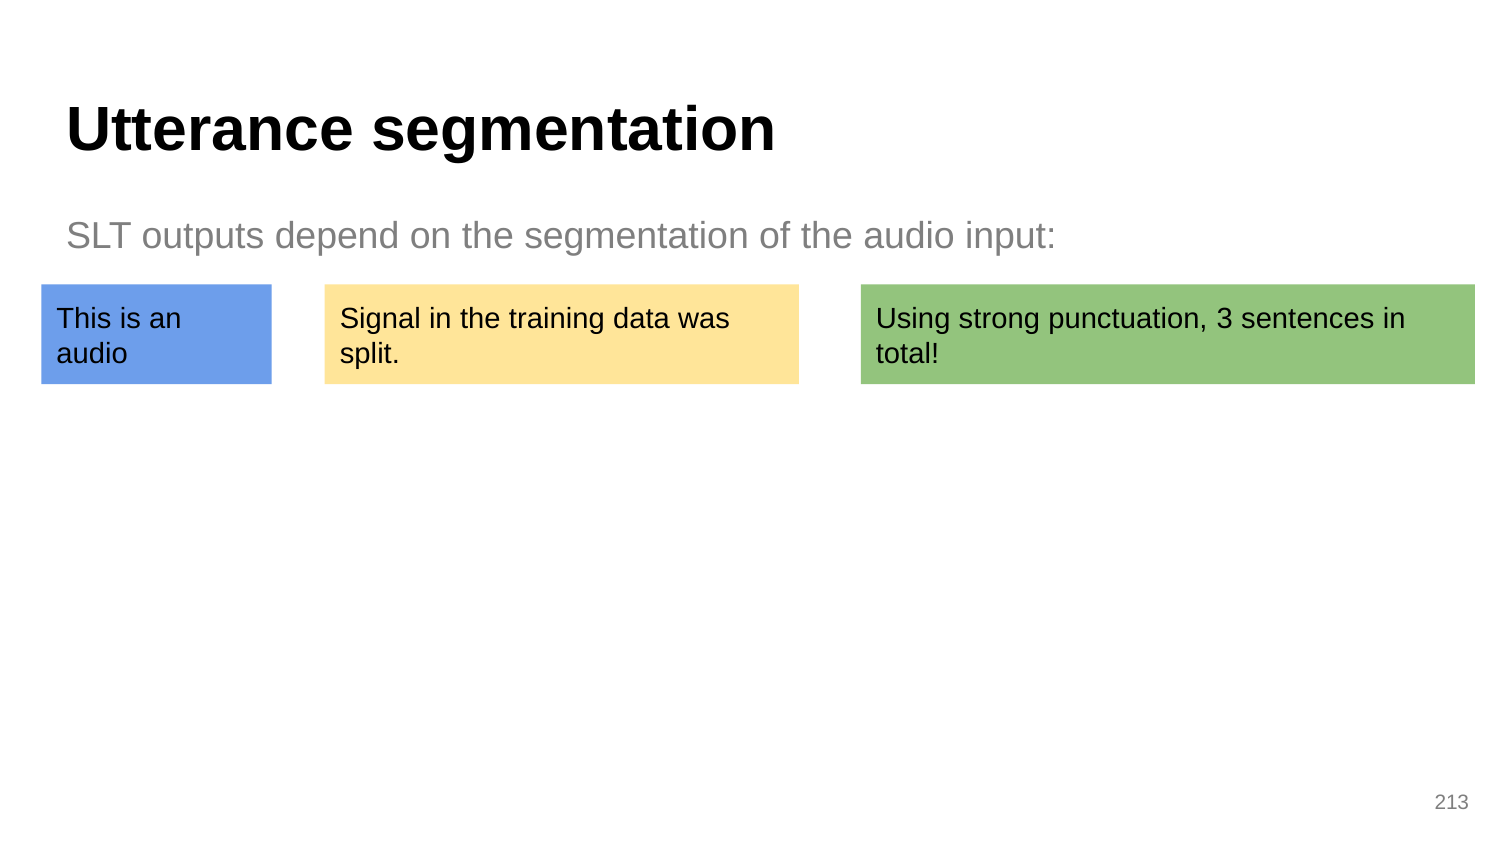

# Utterance segmentation
SLT outputs depend on the segmentation of the audio input:

This is an audio
Signal in the training data was split.
Using strong punctuation, 3 sentences in total!
213